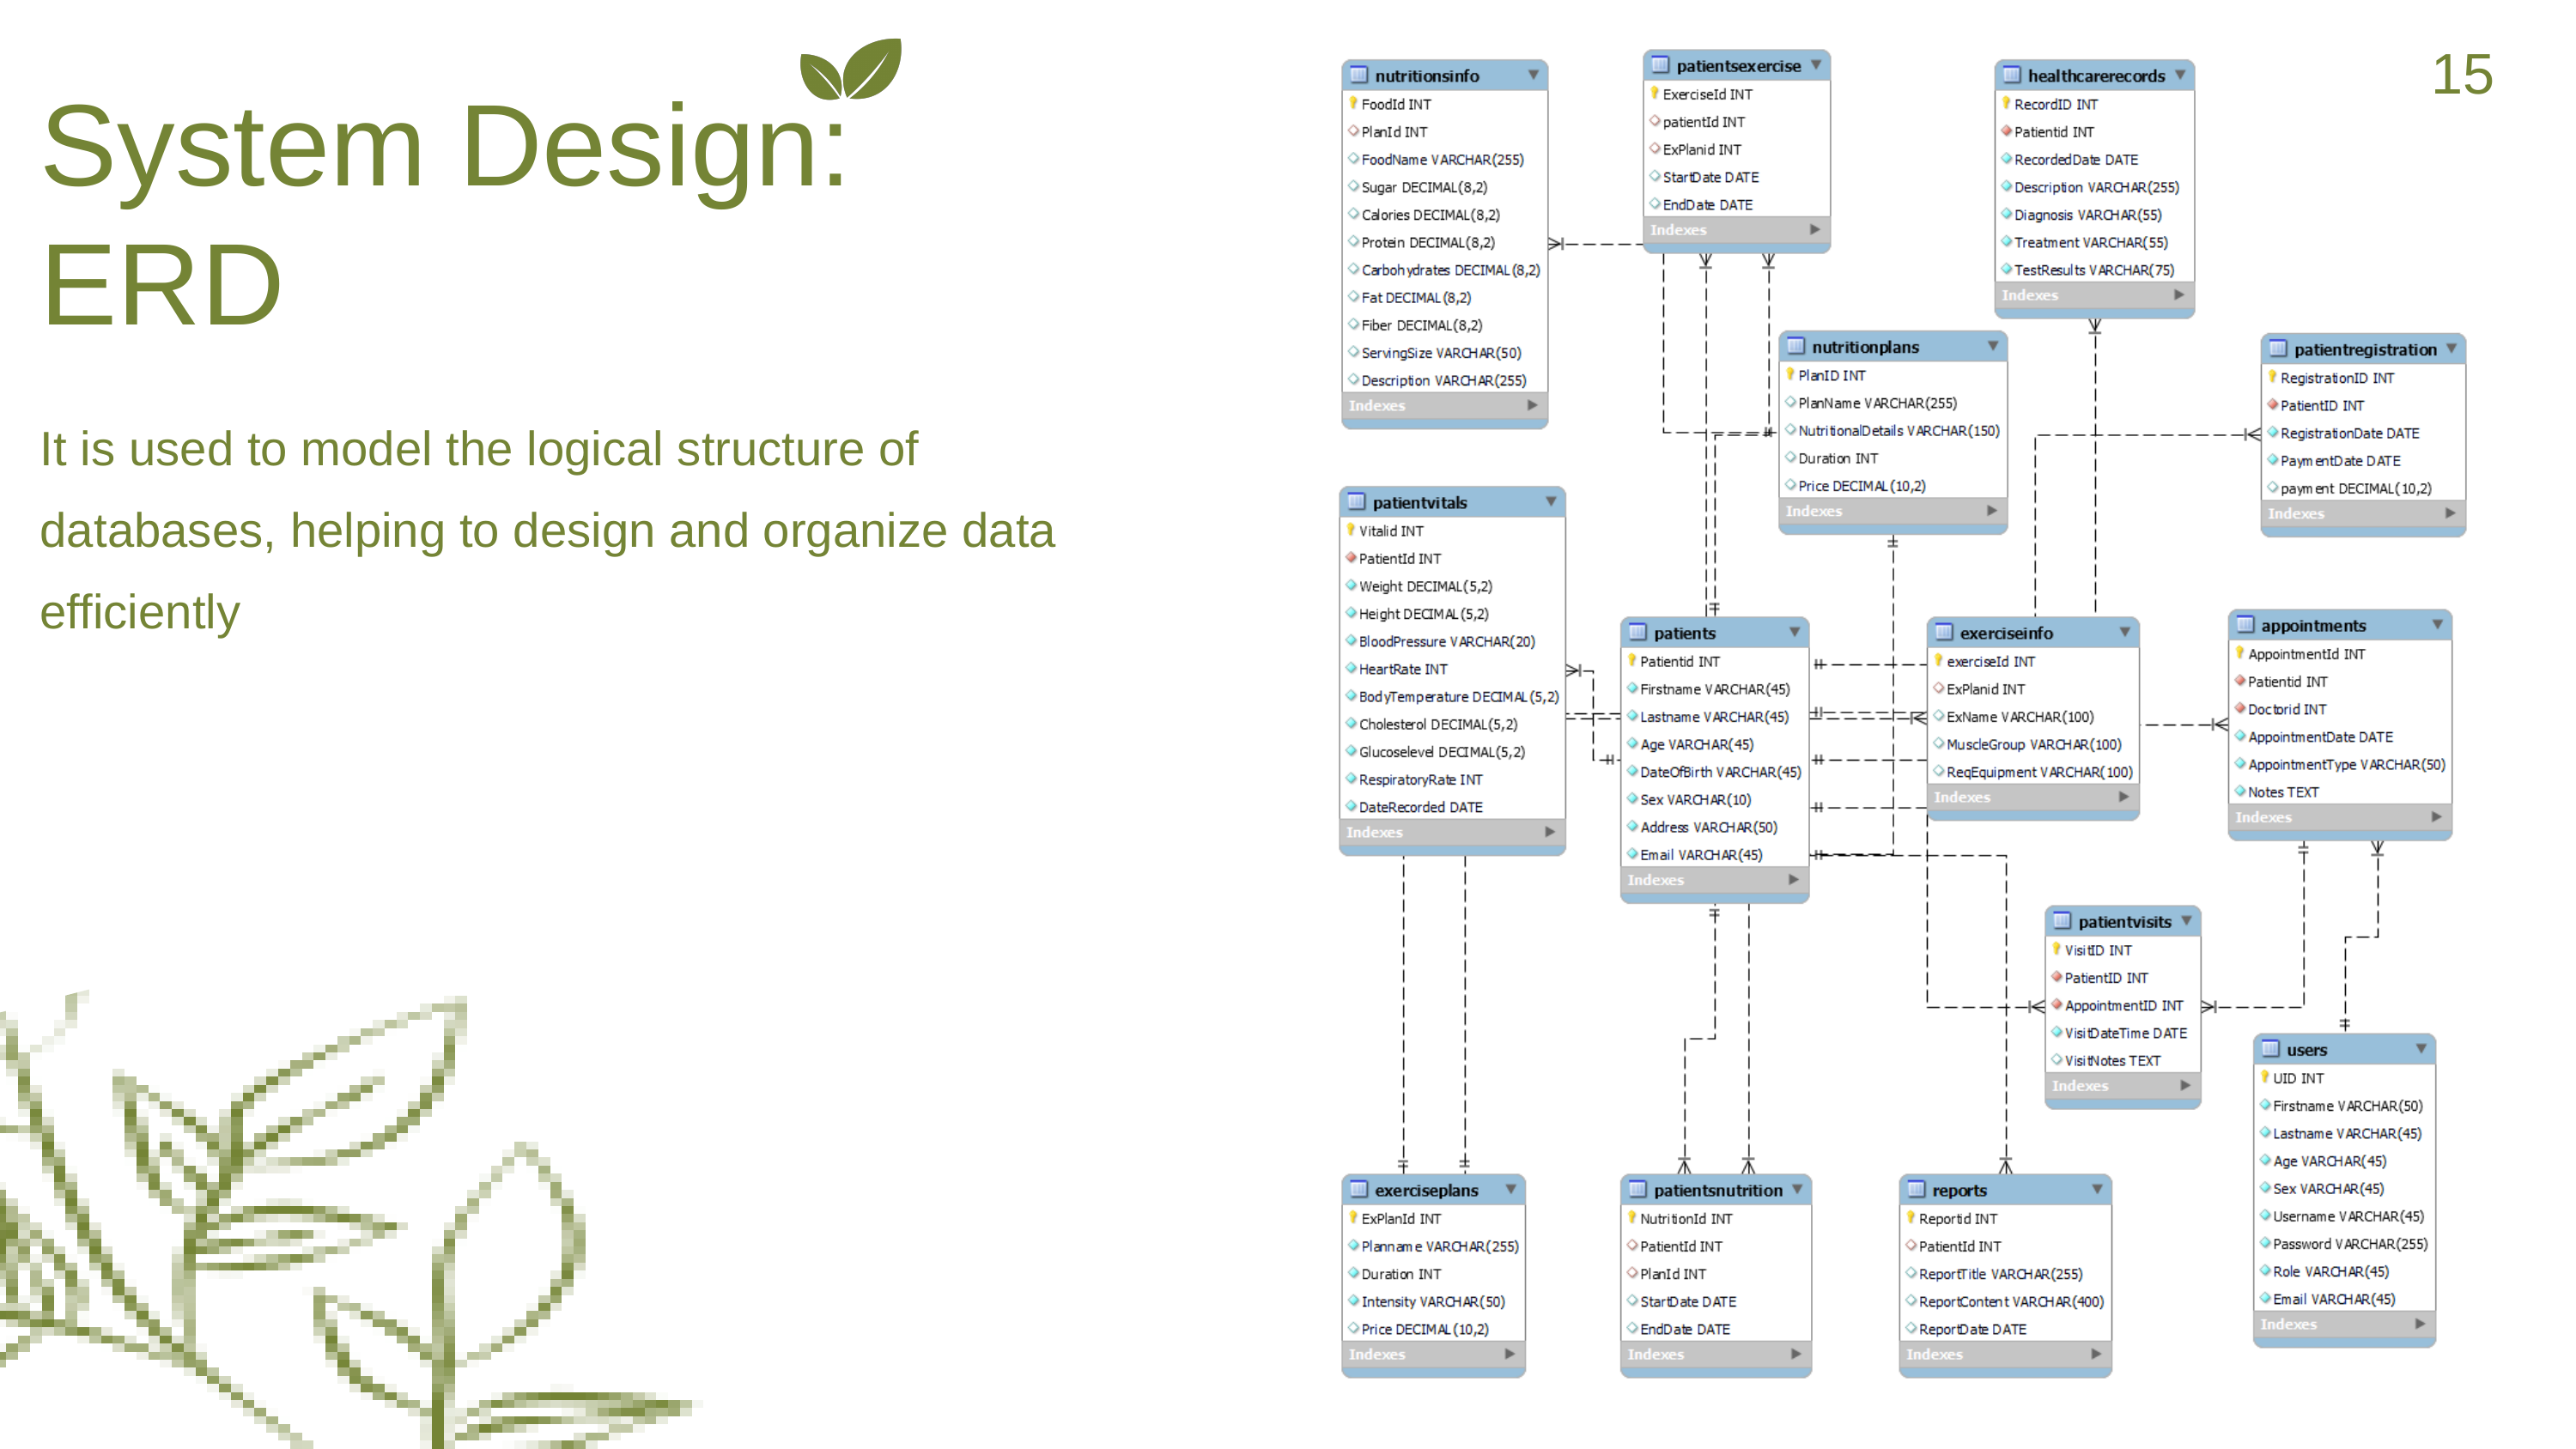

15

System Design: ERD
It is used to model the logical structure of databases, helping to design and organize data efficiently